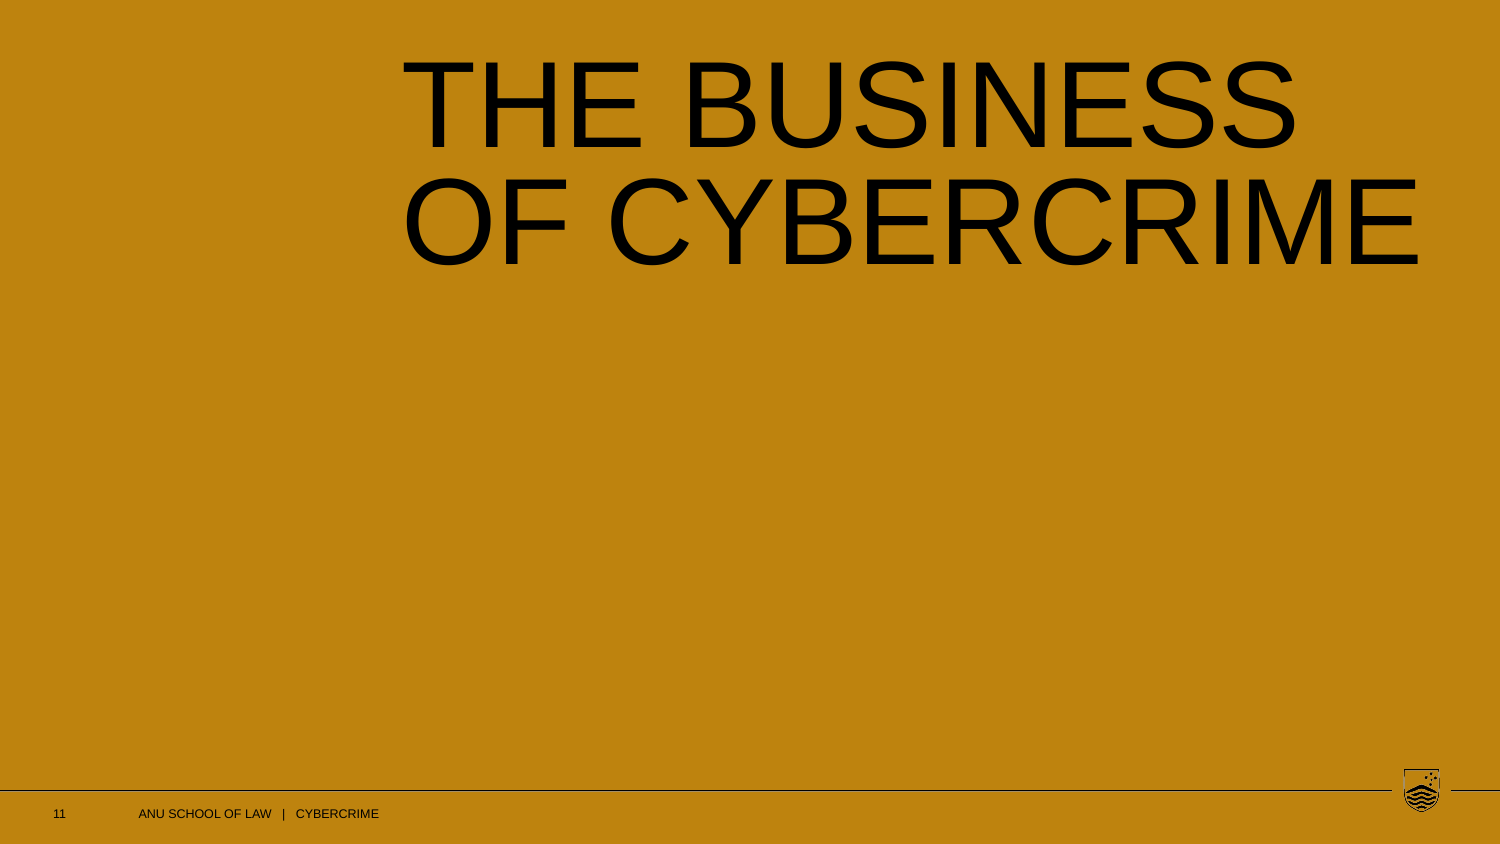

# The business of cybercrime
11
ANU SCHOOL OF LAW   |   CYBERCRIME